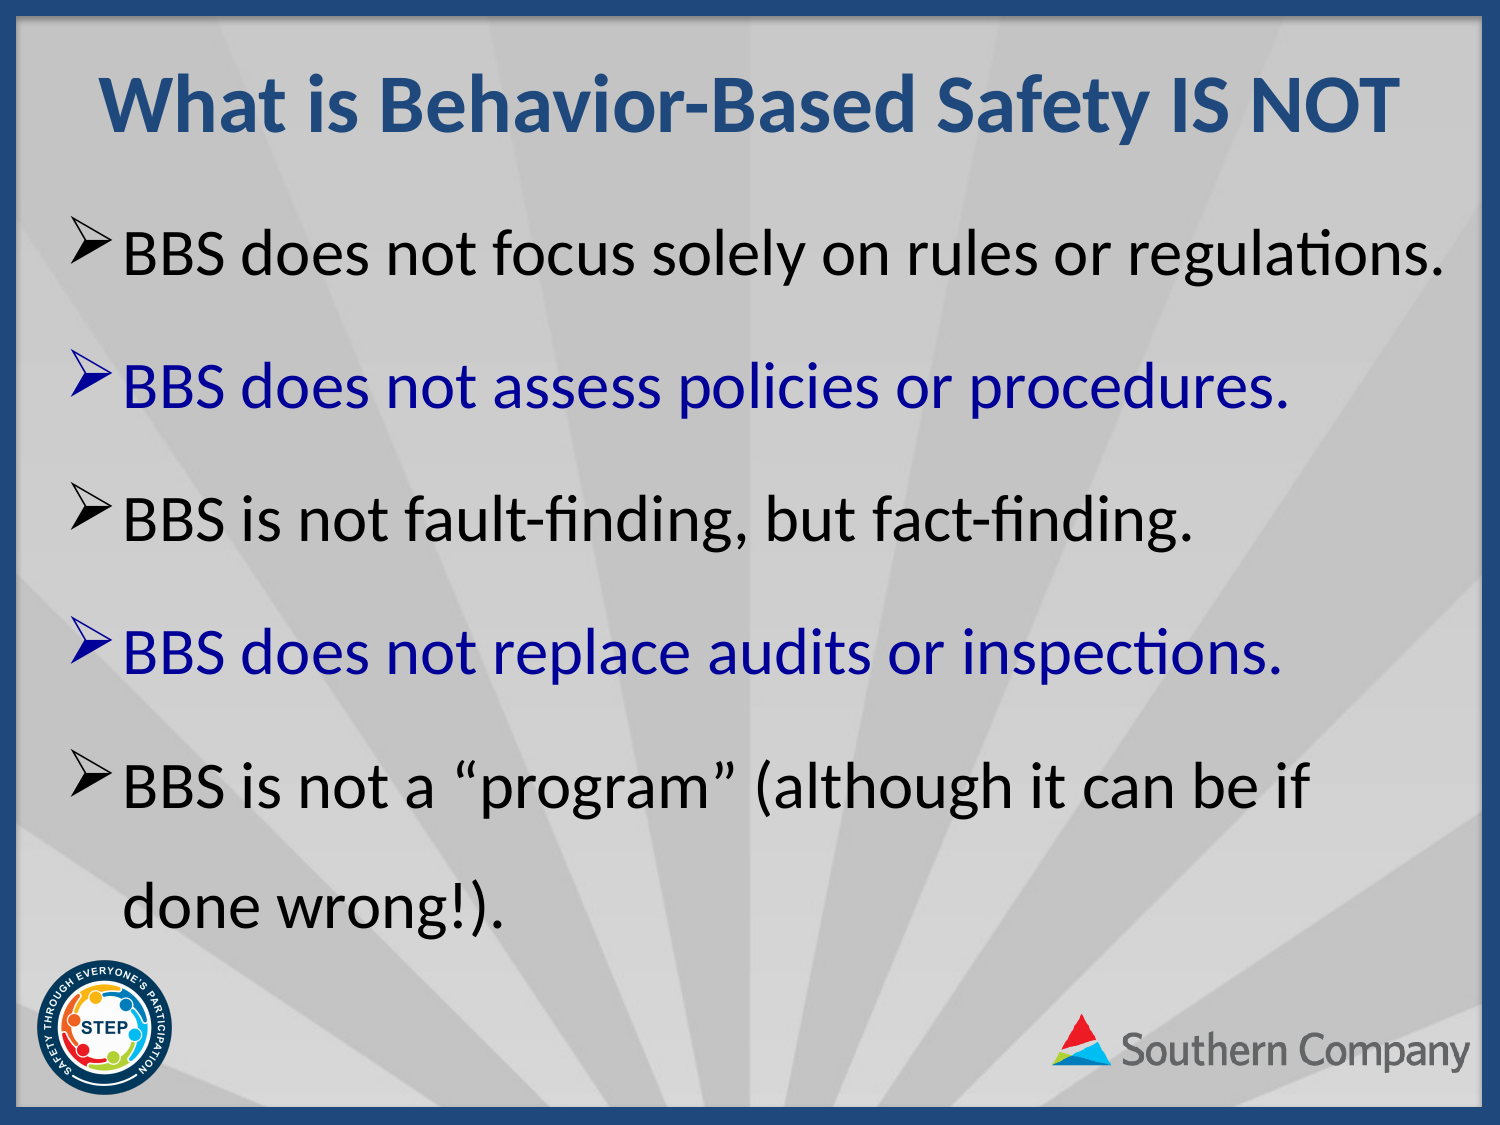

# What is Behavior-Based Safety IS NOT
BBS does not focus solely on rules or regulations.
BBS does not assess policies or procedures.
BBS is not fault-finding, but fact-finding.
BBS does not replace audits or inspections.
BBS is not a “program” (although it can be if done wrong!).